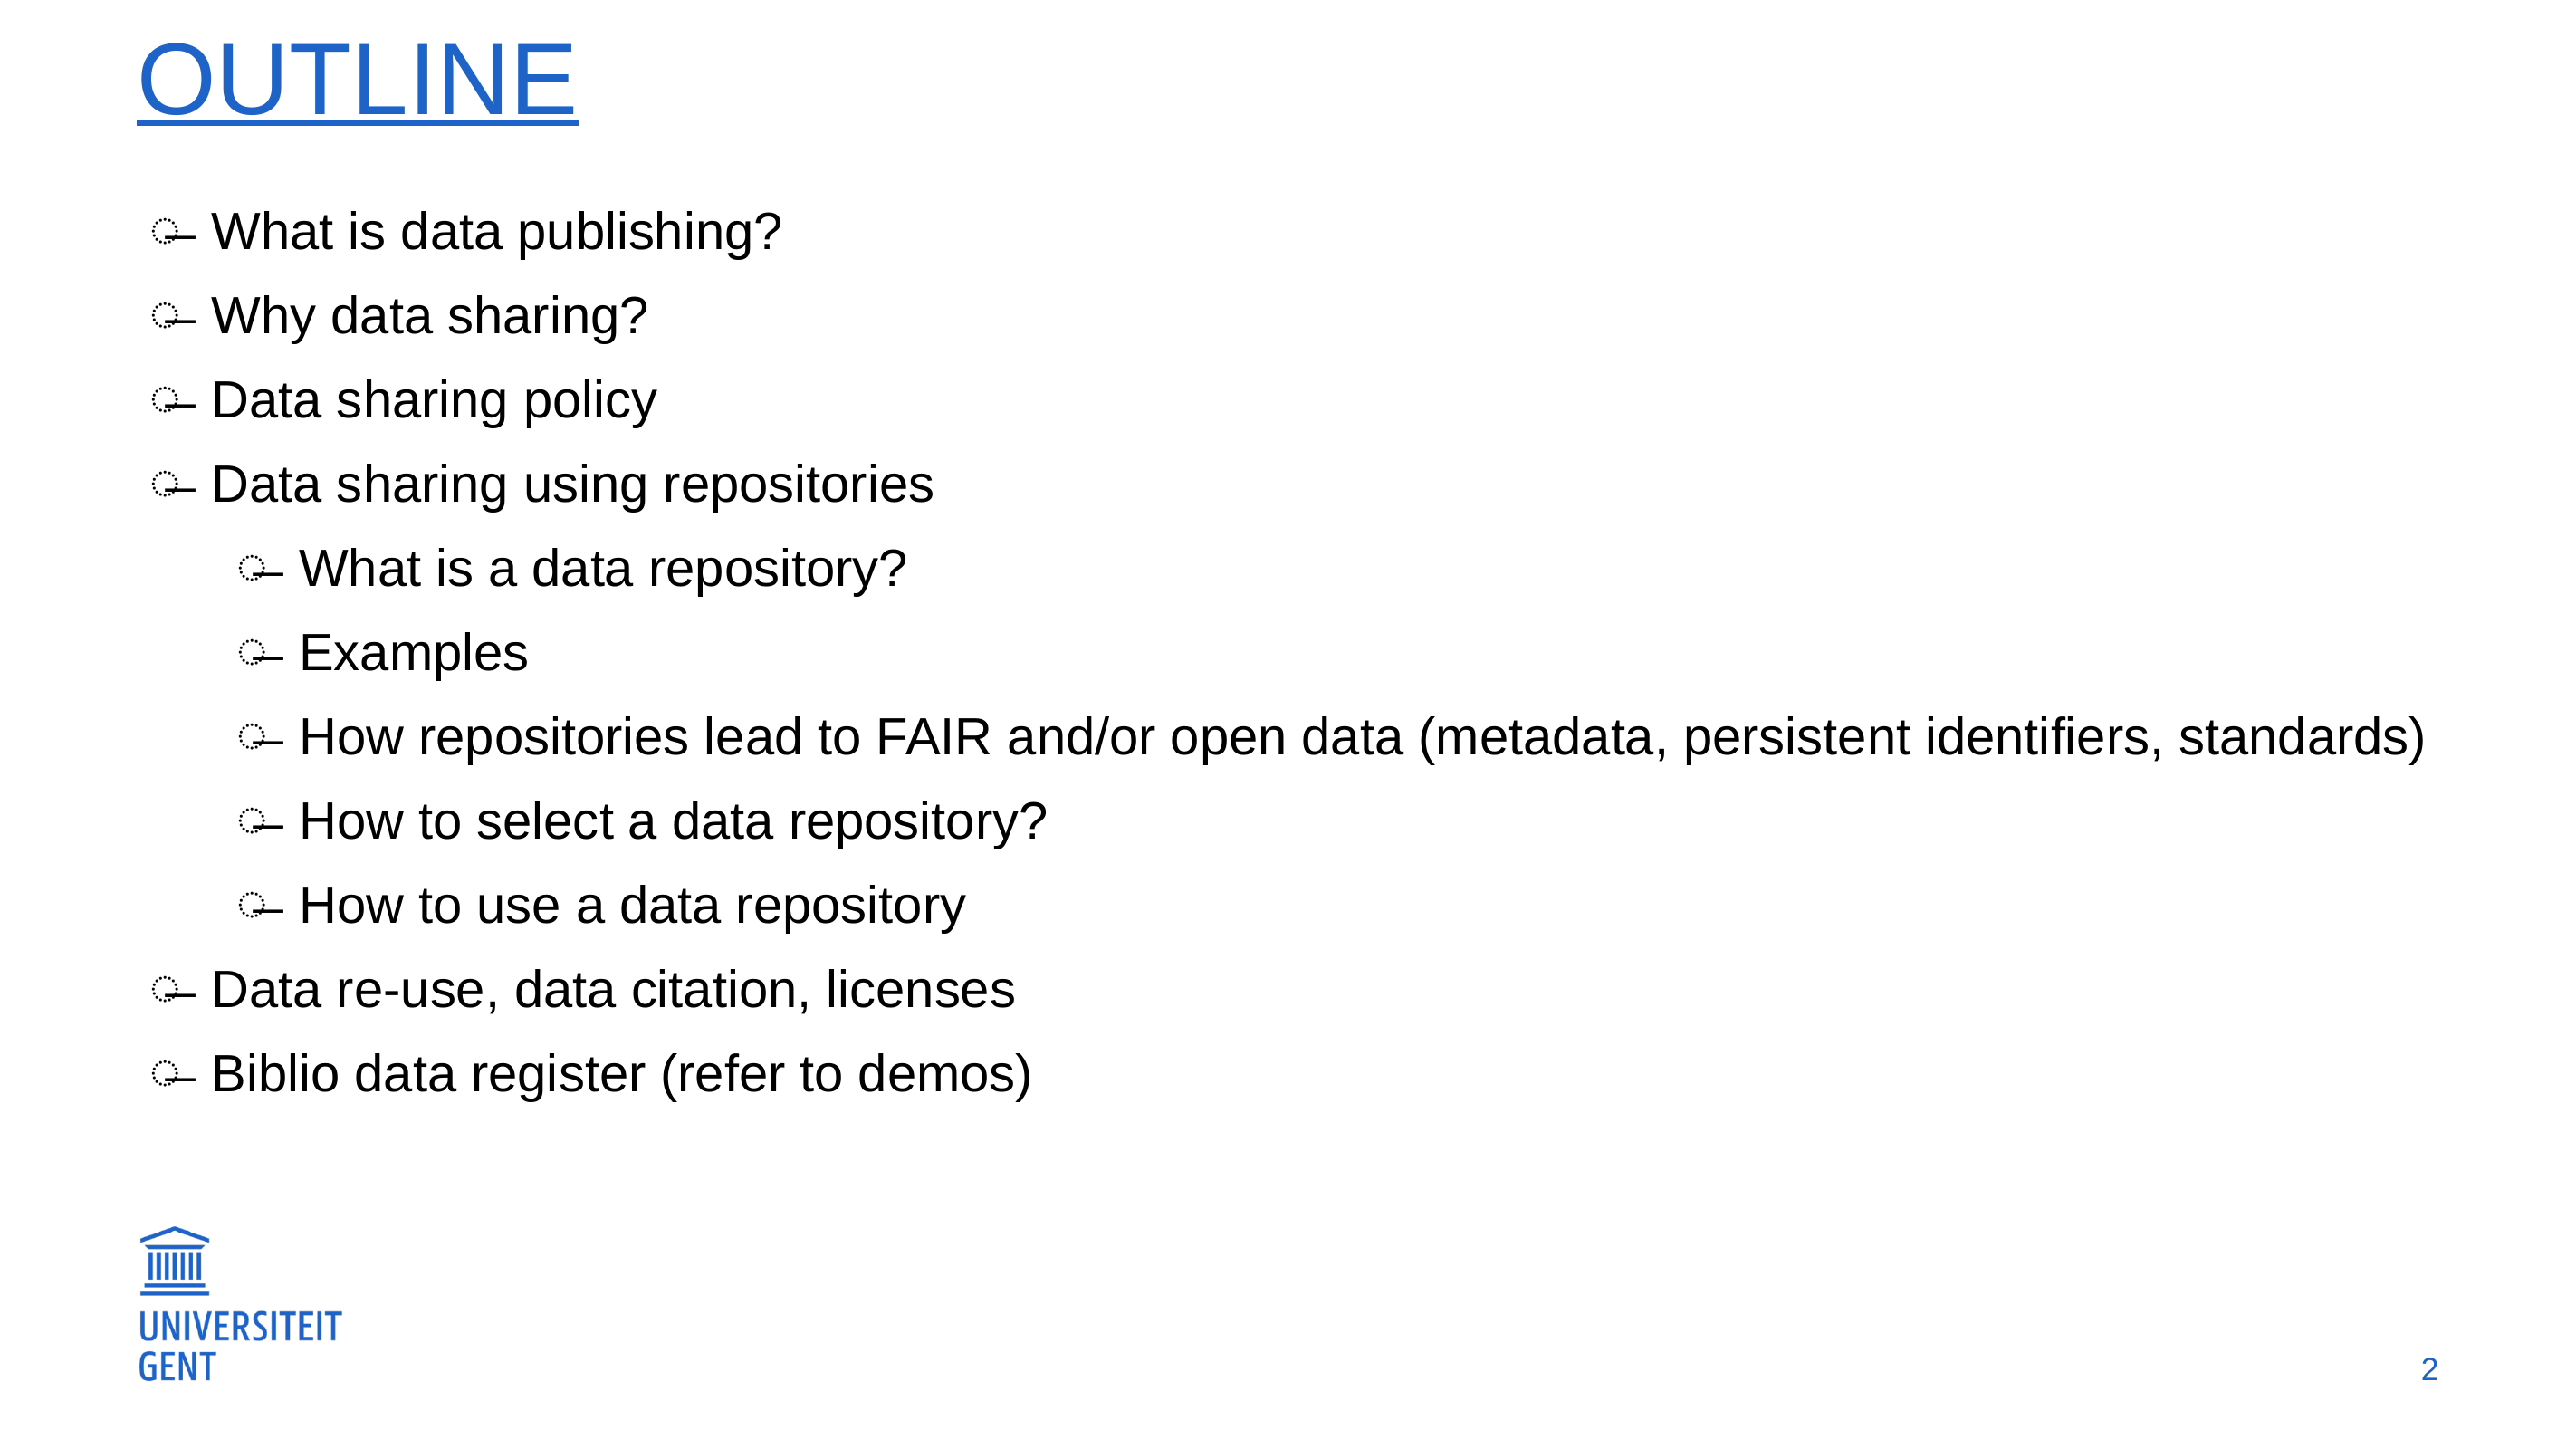

# outline
What is data publishing?
Why data sharing?
Data sharing policy
Data sharing using repositories
What is a data repository?
Examples
How repositories lead to FAIR and/or open data (metadata, persistent identifiers, standards)
How to select a data repository?
How to use a data repository
Data re-use, data citation, licenses
Biblio data register (refer to demos)
2